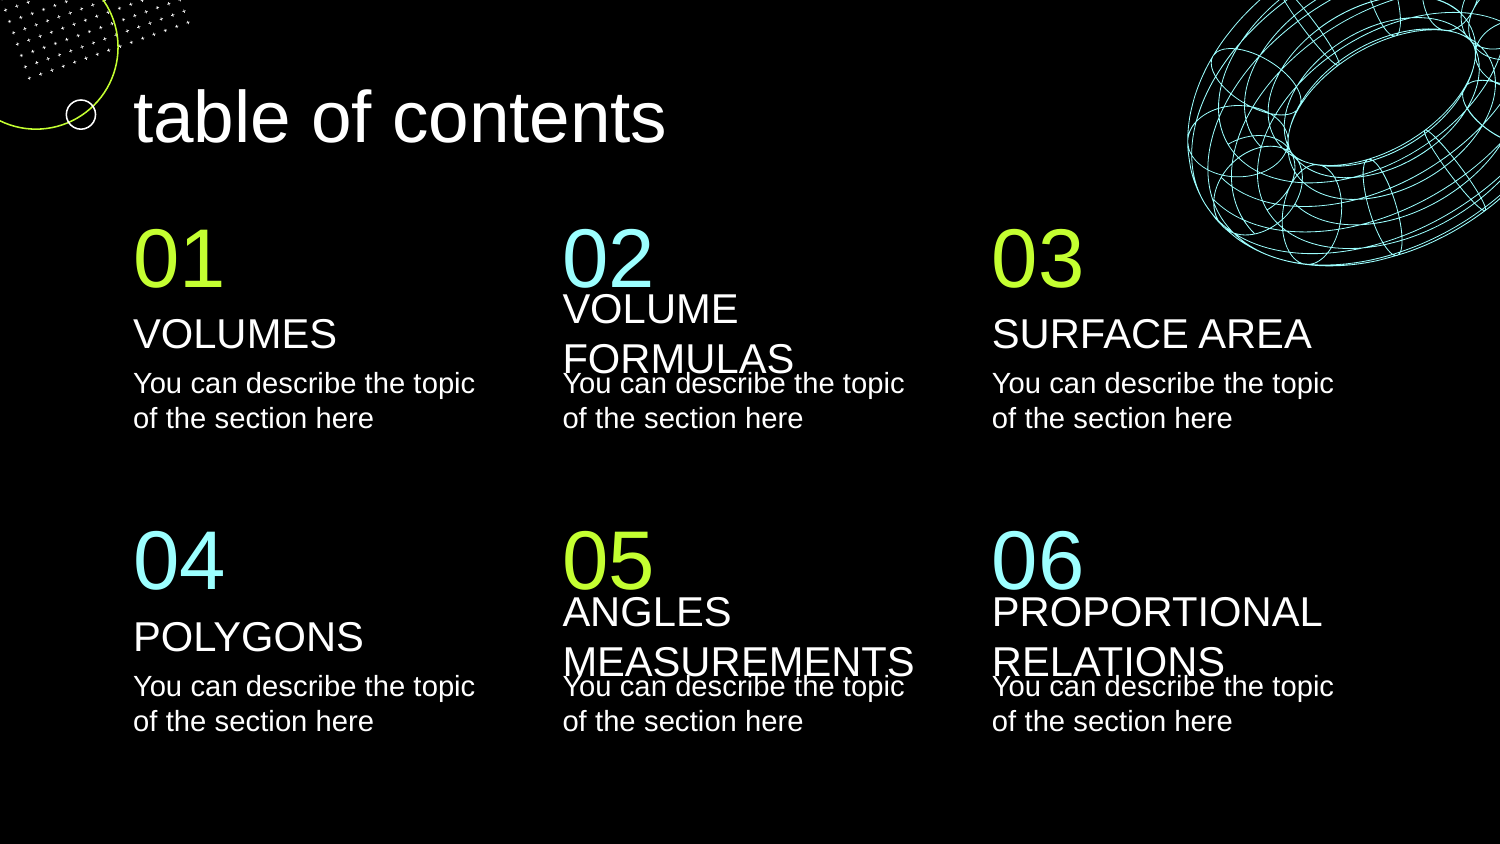

table of contents

01
02
03
# VOLUMES
VOLUME FORMULAS
SURFACE AREA
You can describe the topic of the section here
You can describe the topic of the section here
You can describe the topic of the section here
04
05
06
POLYGONS
ANGLES MEASUREMENTS
PROPORTIONAL RELATIONS
You can describe the topic of the section here
You can describe the topic of the section here
You can describe the topic of the section here